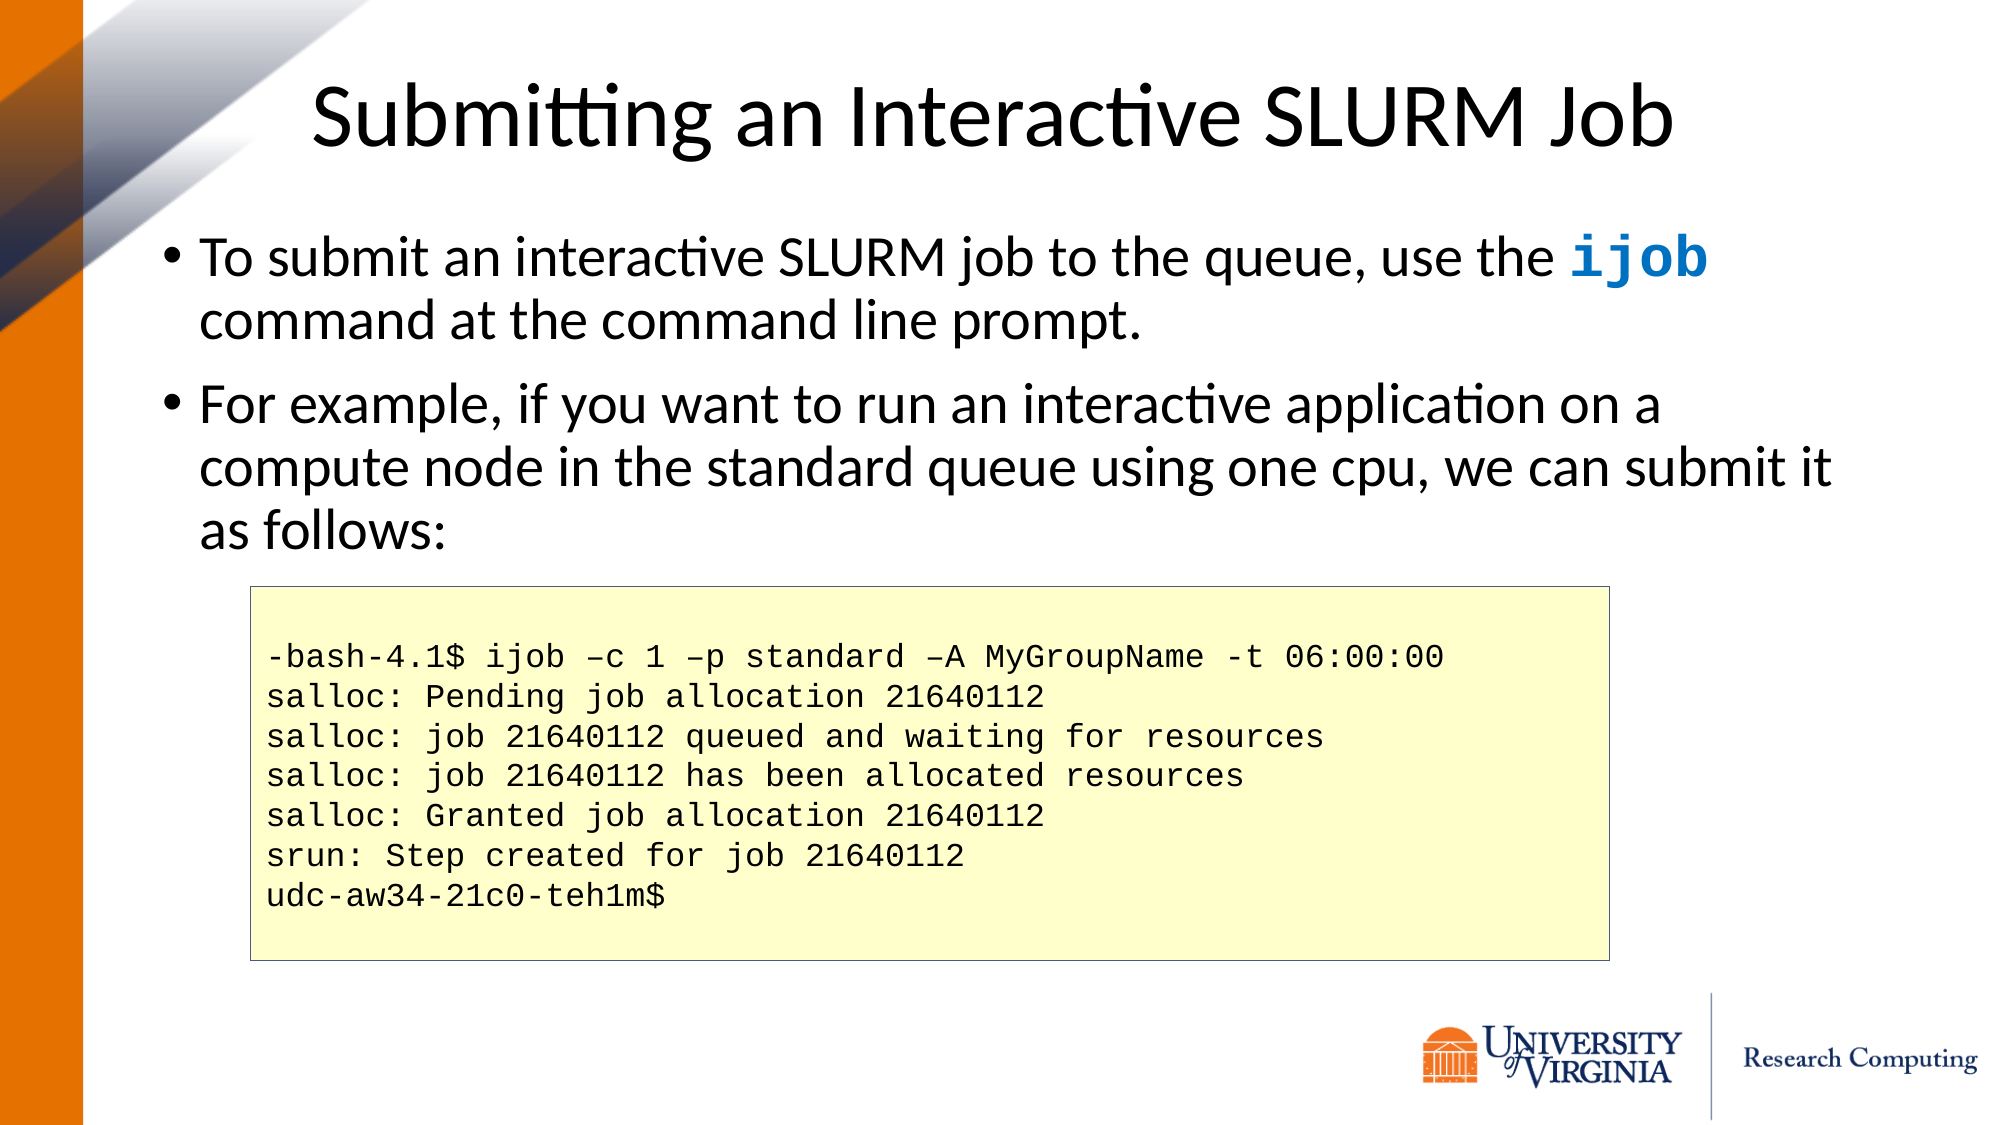

# Submitting an Interactive SLURM Job
To submit an interactive SLURM job to the queue, use the ijob command at the command line prompt.
For example, if you want to run an interactive application on a compute node in the standard queue using one cpu, we can submit it as follows:

-bash-4.1$ ijob –c 1 –p standard –A MyGroupName -t 06:00:00
﻿salloc: Pending job allocation 21640112
salloc: job 21640112 queued and waiting for resources
salloc: job 21640112 has been allocated resources
salloc: Granted job allocation 21640112
srun: Step created for job 21640112
udc-aw34-21c0-teh1m$